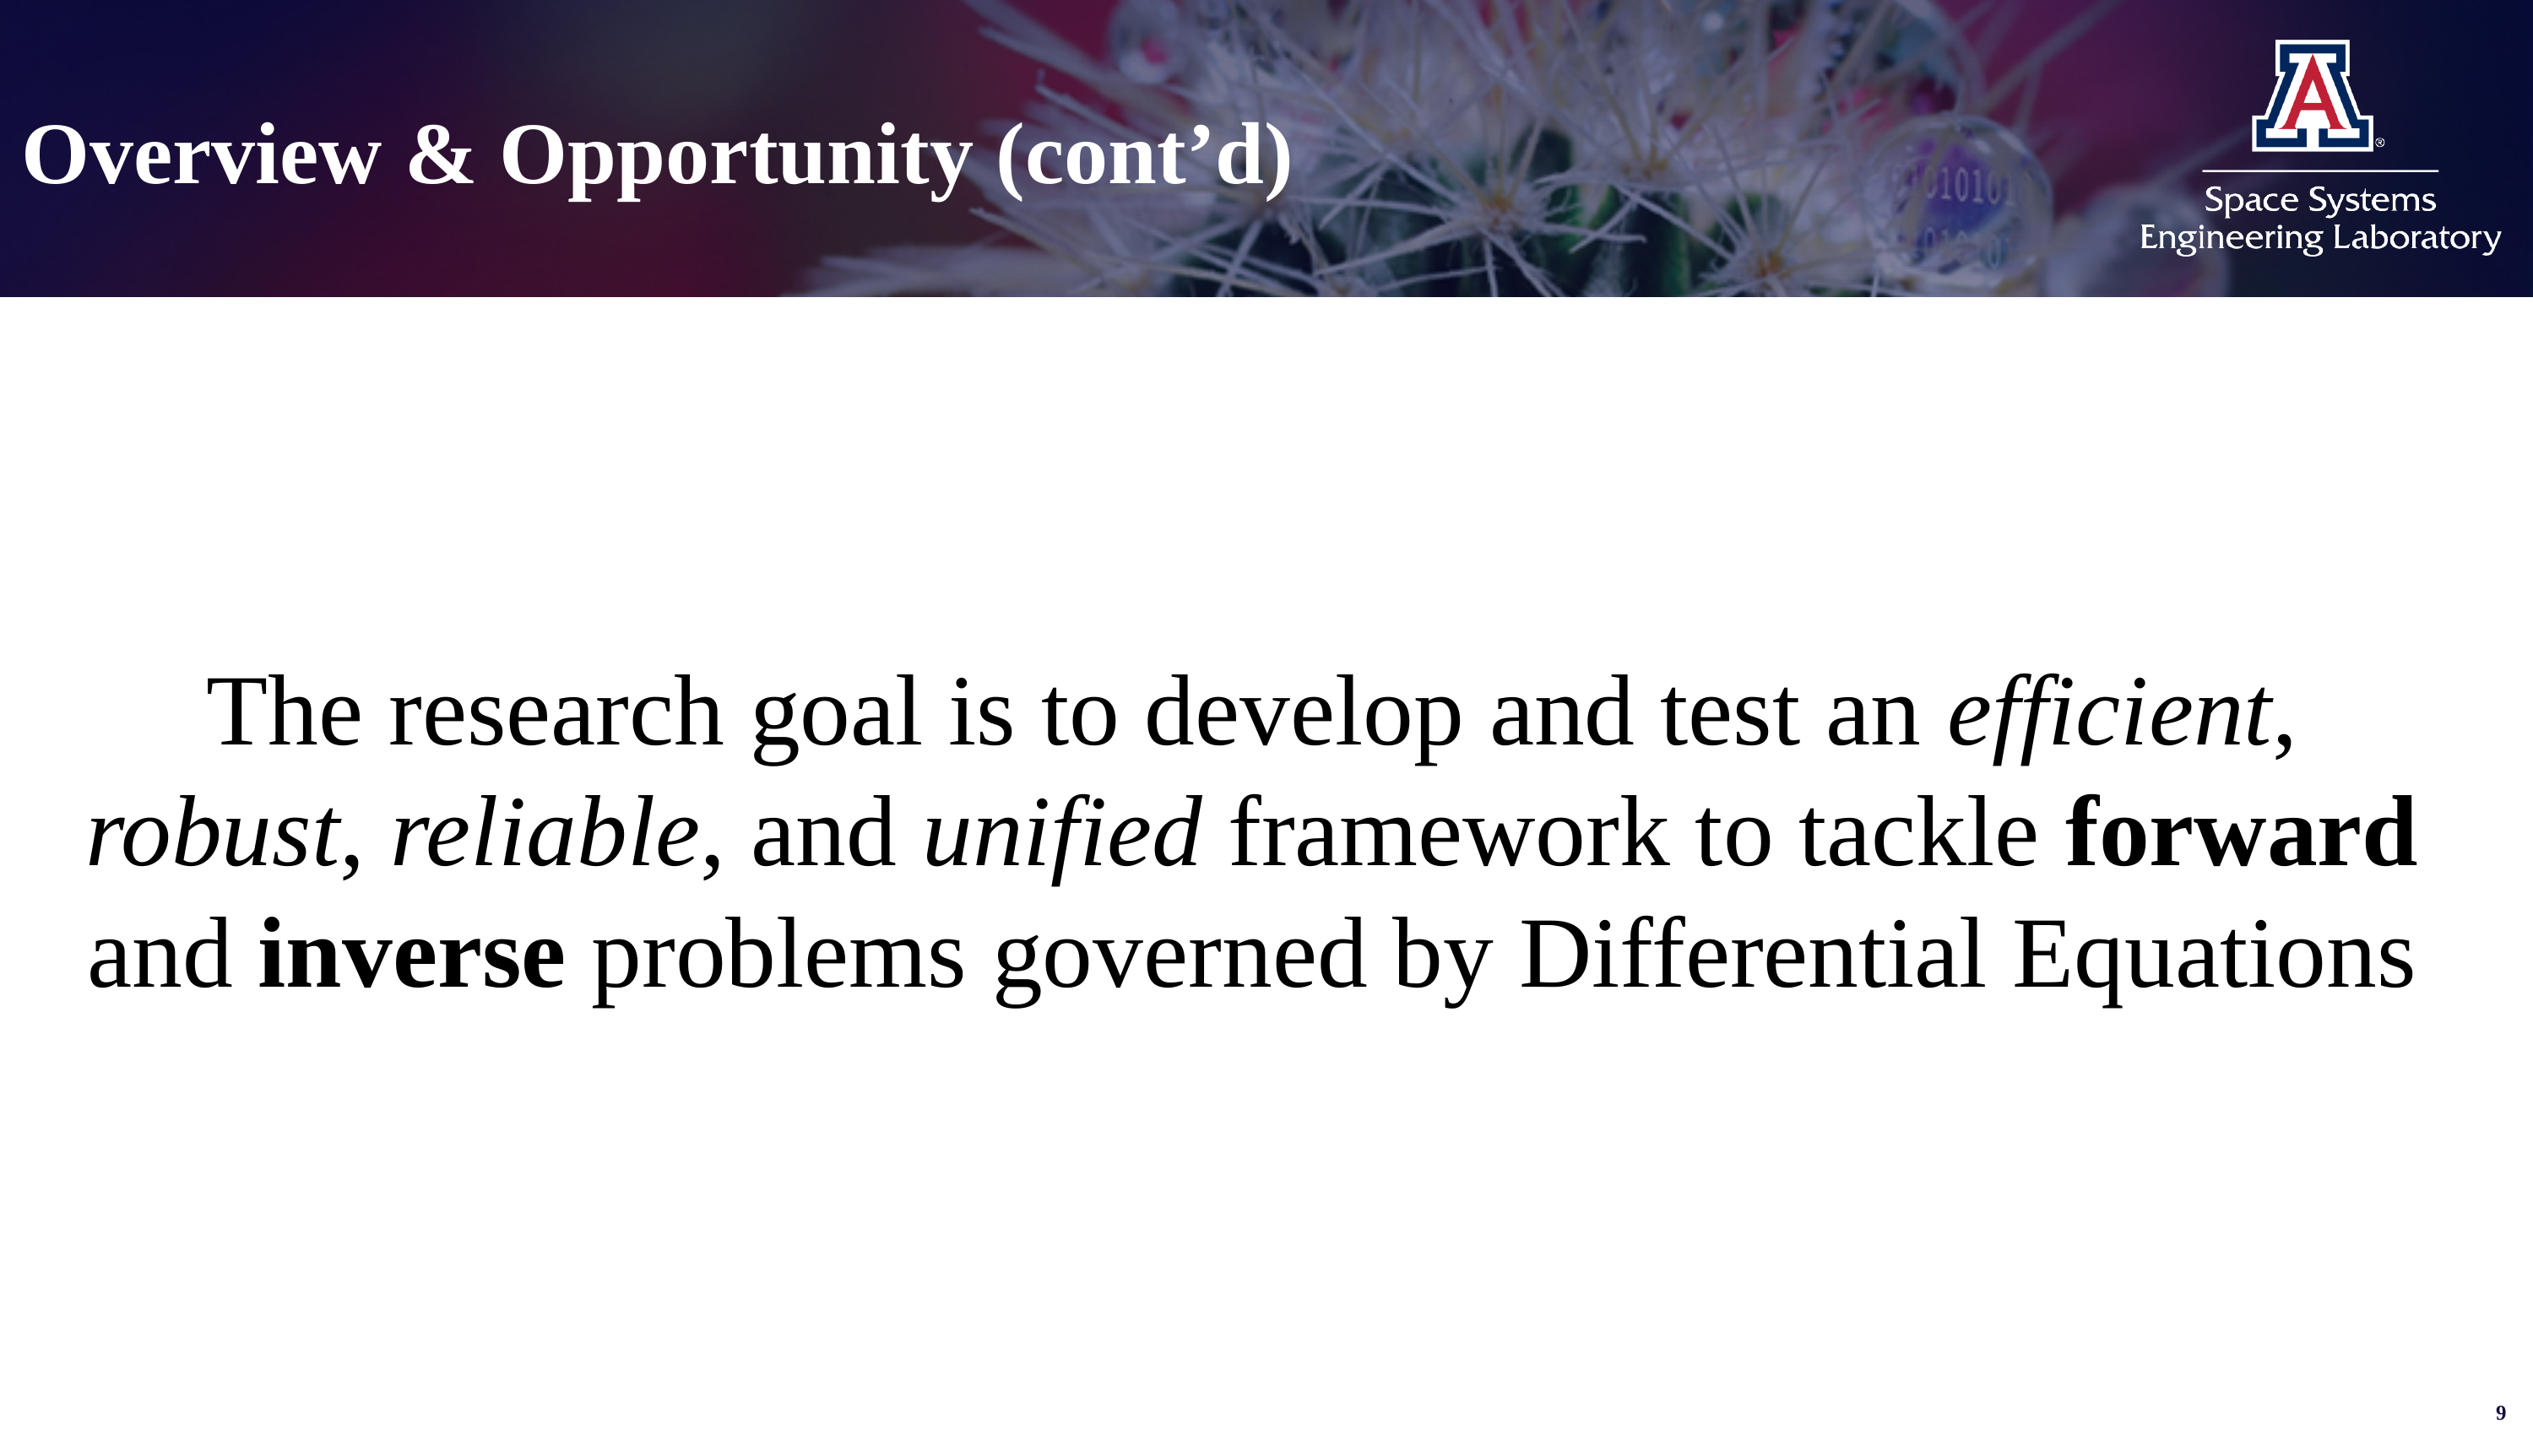

# Overview & Opportunity (cont’d)
The research goal is to develop and test an efficient, robust, reliable, and unified framework to tackle forward and inverse problems governed by Differential Equations
9